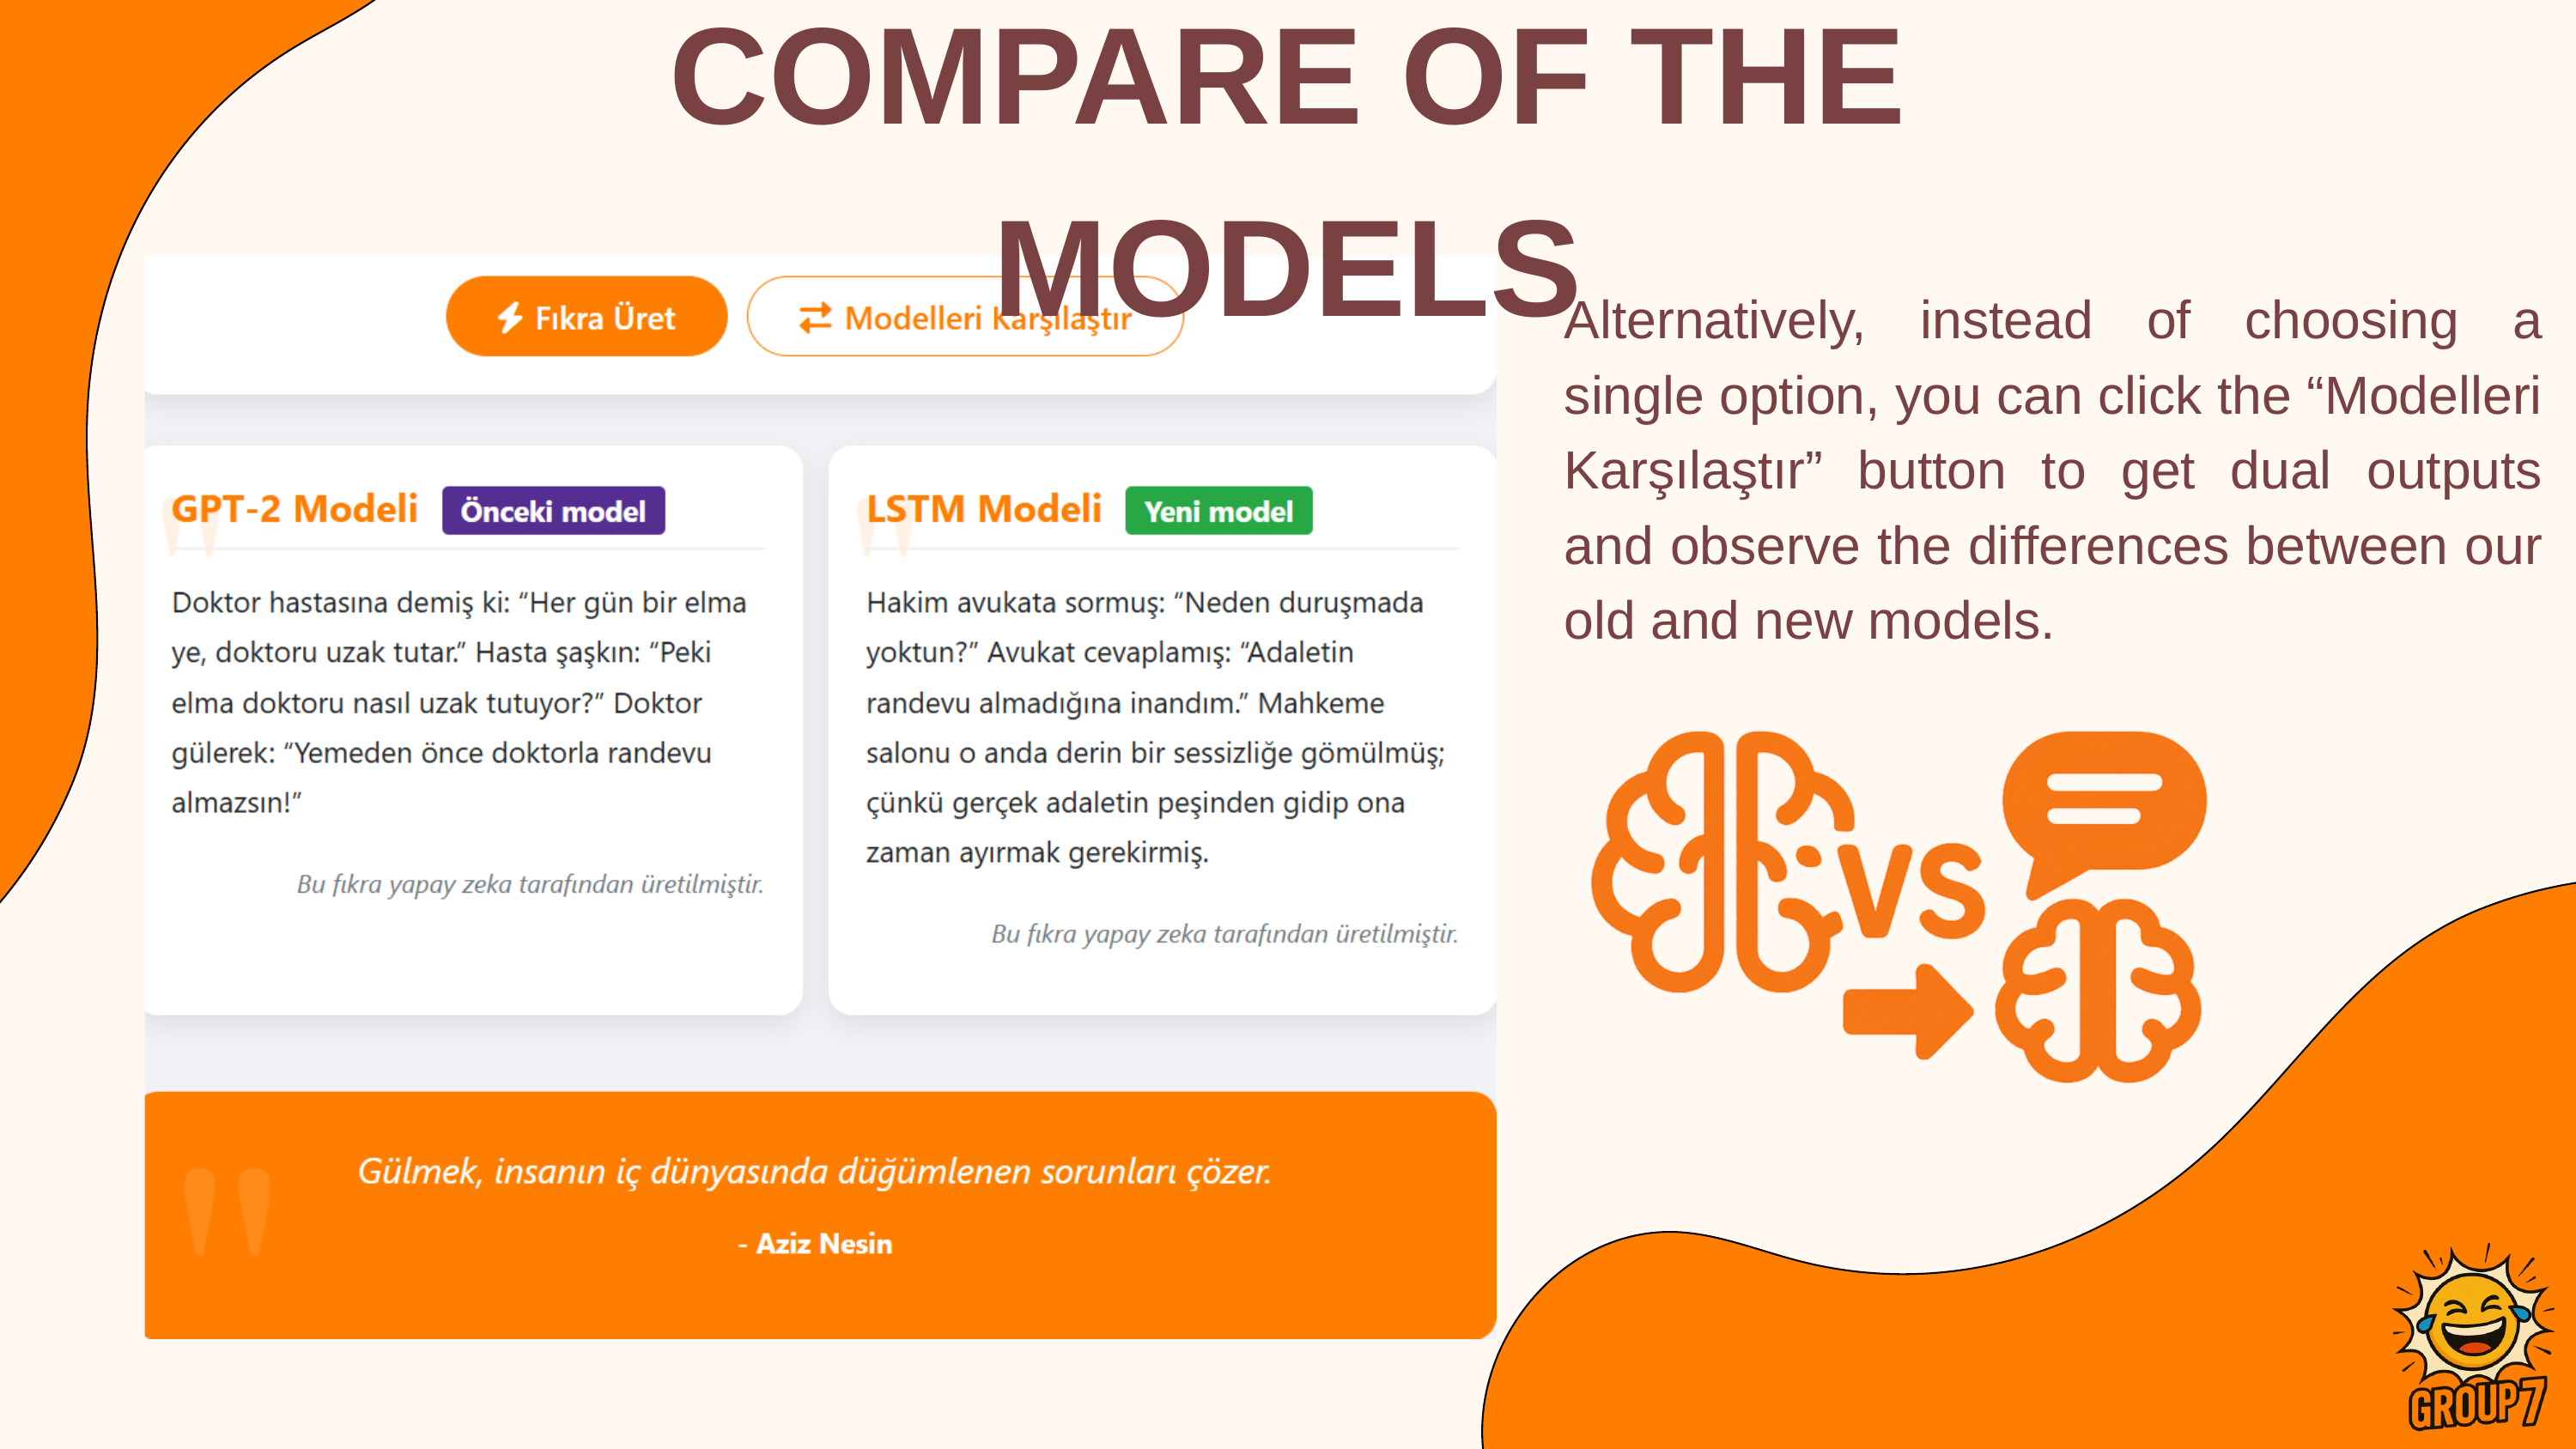

COMPARE OF THE MODELS

Alternatively, instead of choosing a single option, you can click the “Modelleri Karşılaştır” button to get dual outputs and observe the differences between our old and new models.